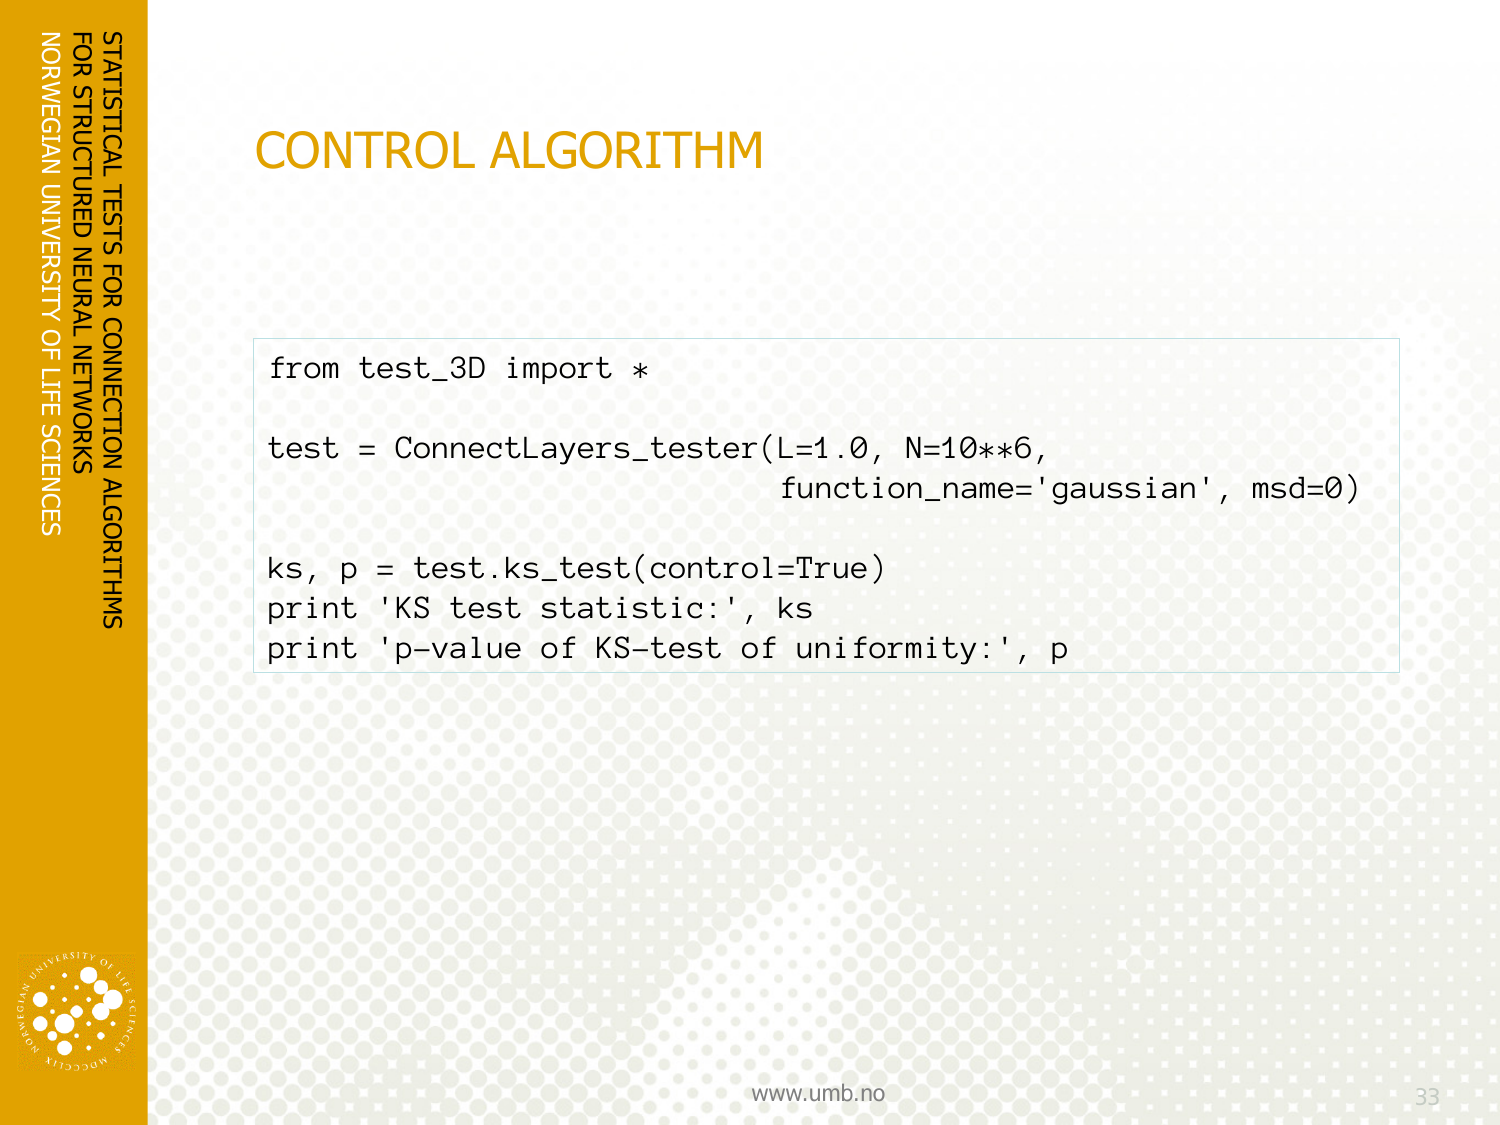

# CONTROL ALGORITHM

STATISTICAL TESTS FOR CONNECTION ALGORITHMS FOR STRUCTURED NEURAL NETWORKS
from test_3D import *

test = ConnectLayers_tester(L=1.0, N=10**6,
                            function_name='gaussian', msd=0)

ks, p = test.ks_test(control=True)
print 'KS test statistic:', ks
print 'p-value of KS-test of uniformity:', p
33